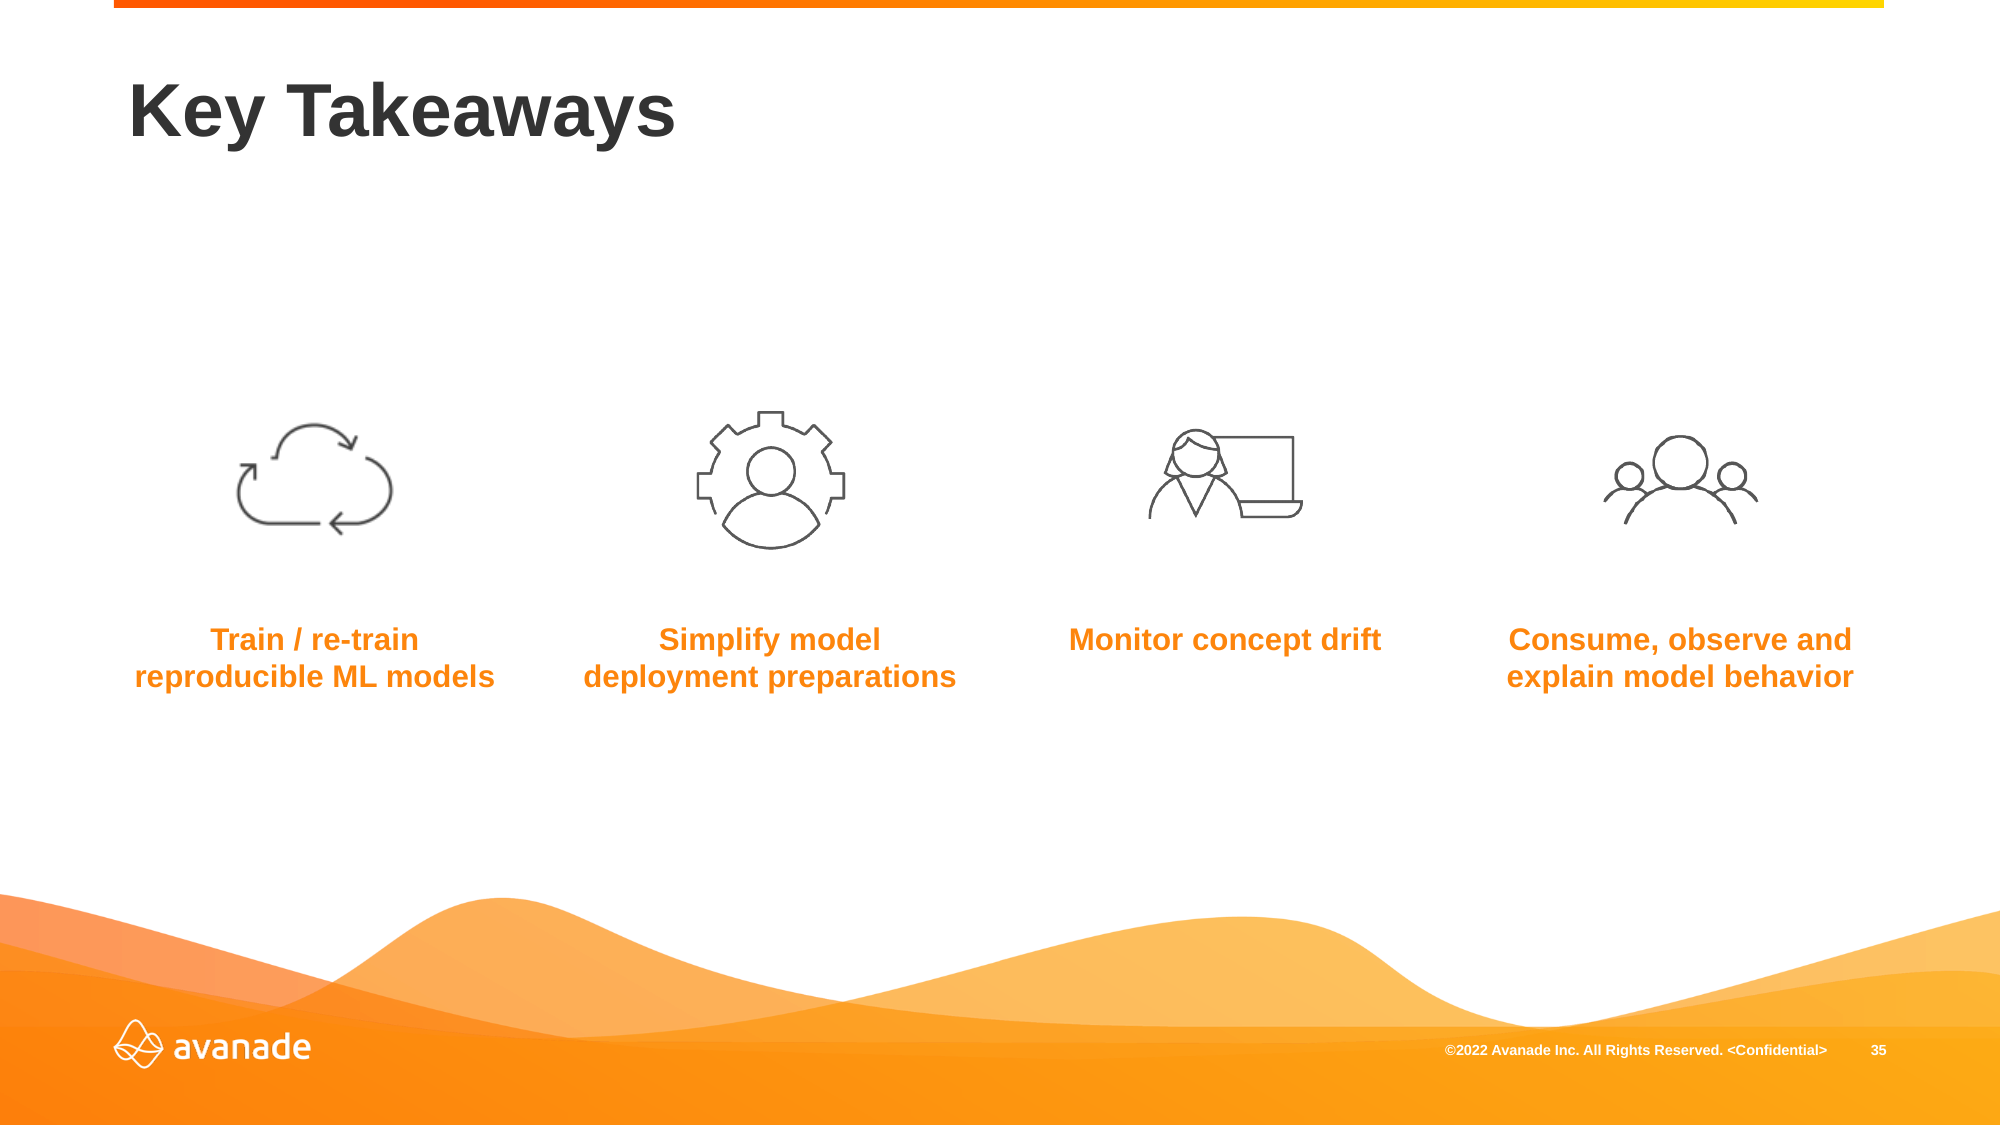

# Key Takeaways
Train / re-train reproducible ML models
Simplify model deployment preparations
Monitor concept drift
Consume, observe and explain model behavior